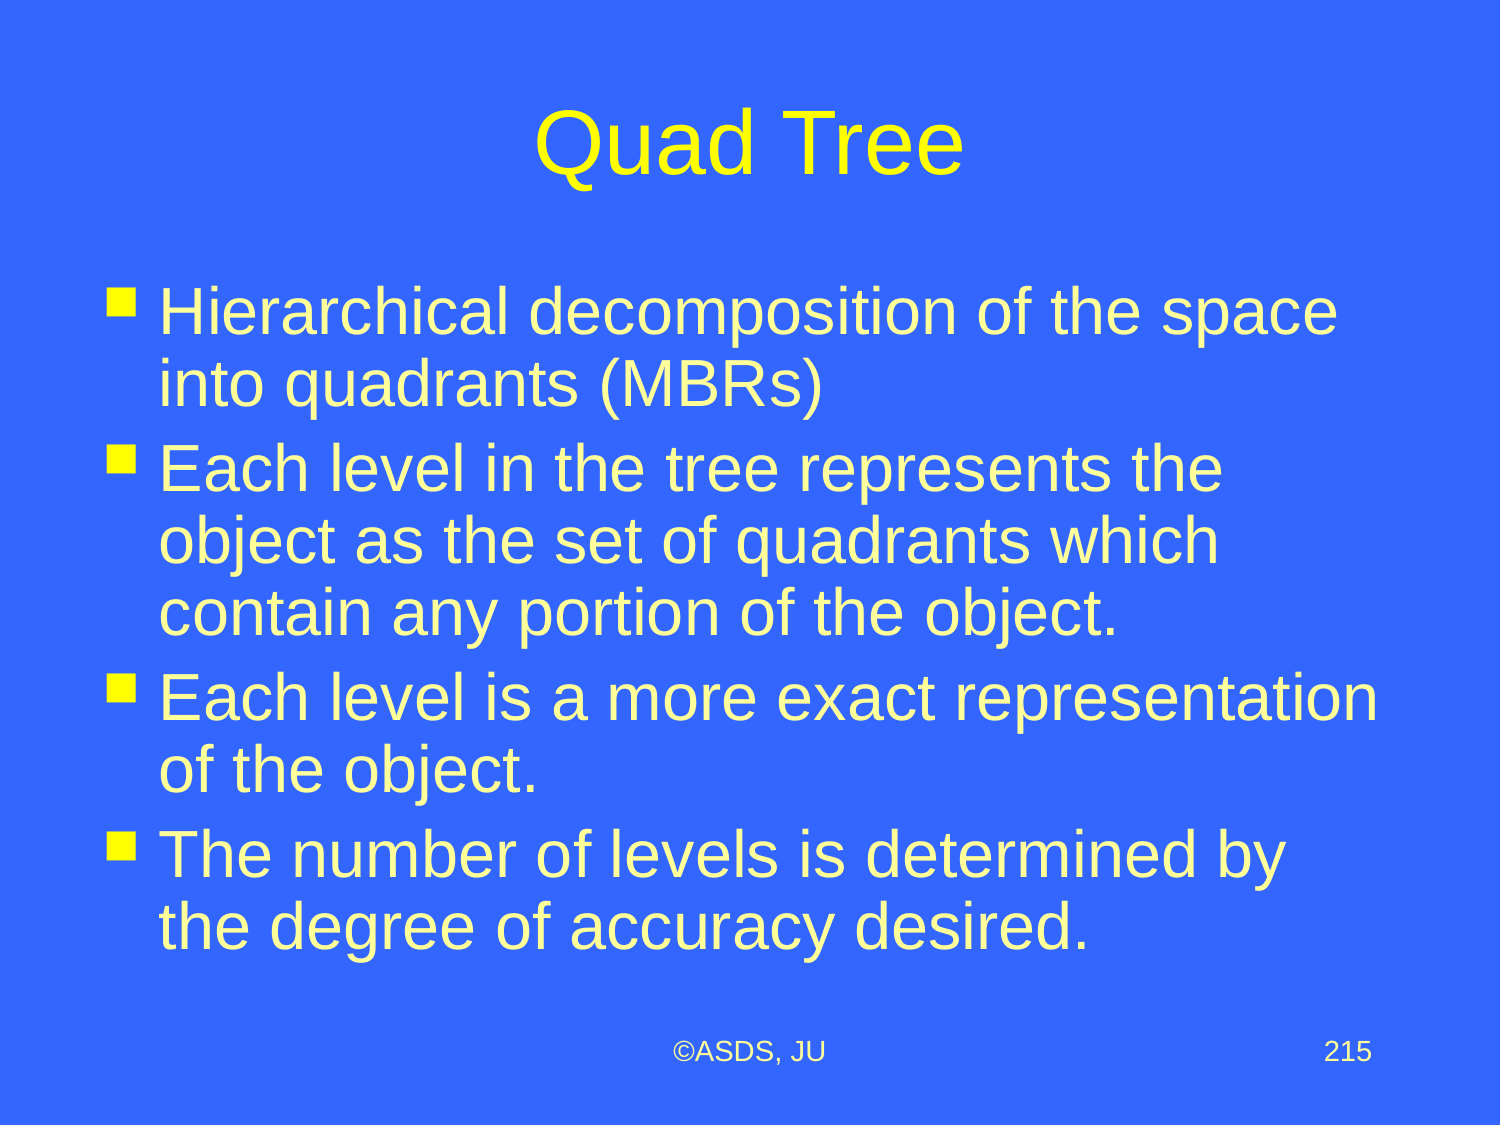

# Quad Tree
Hierarchical decomposition of the space into quadrants (MBRs)
Each level in the tree represents the object as the set of quadrants which contain any portion of the object.
Each level is a more exact representation of the object.
The number of levels is determined by the degree of accuracy desired.
©ASDS, JU
215